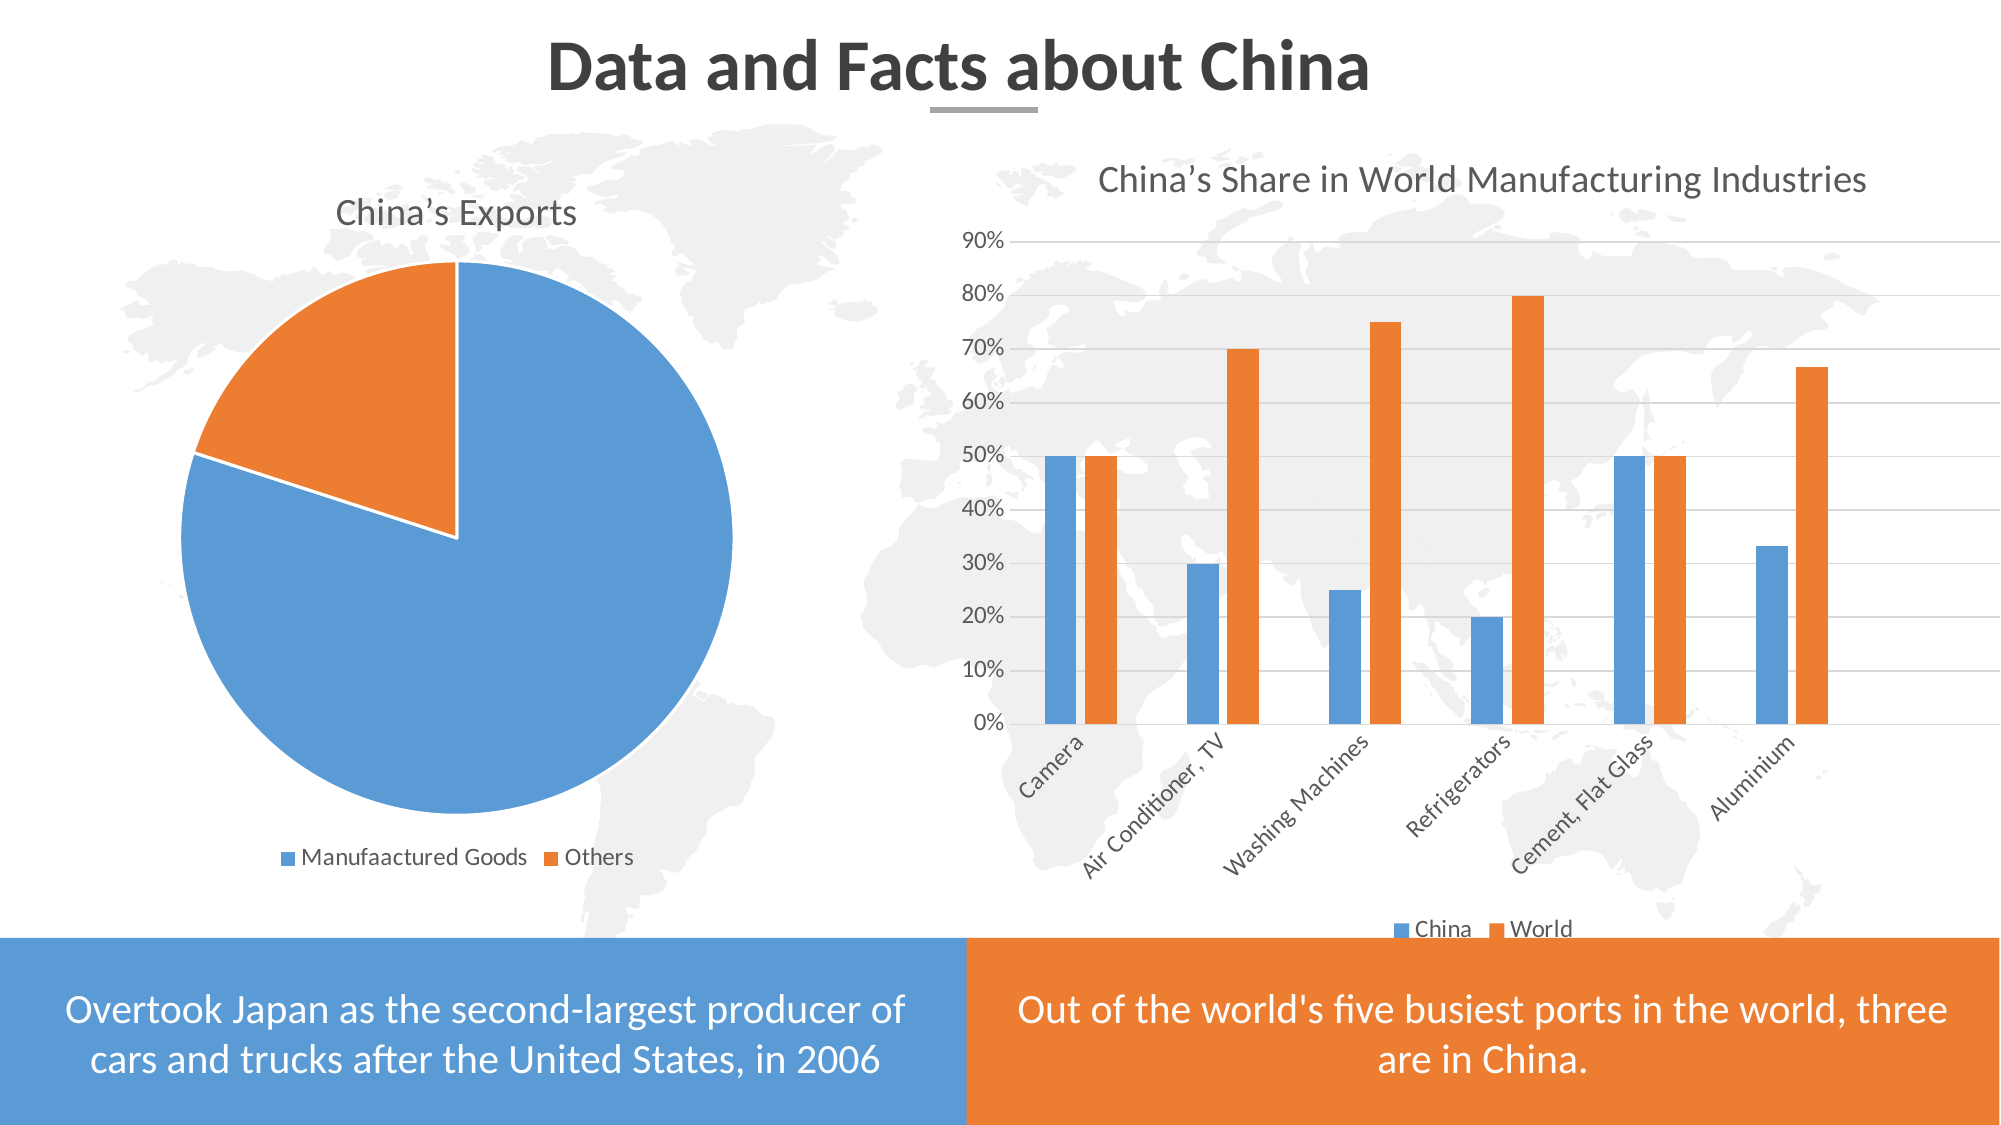

Data and Facts about China

### Chart: China’s Share in World Manufacturing Industries

| Category | China | World |
|---|---|---|
| Camera | 0.5 | 0.5 |
| Air Conditioner, TV | 0.3 | 0.7 |
| Washing Machines | 0.25 | 0.75 |
| Refrigerators | 0.2 | 0.8 |
| Cement, Flat Glass | 0.5 | 0.5 |
| Aluminium | 0.3333 | 0.6666 |

### Chart: China’s Exports

| Category | Sales |
|---|---|
| Manufaactured Goods | 0.8 |
| Others | 0.2 |
Overtook Japan as the second-largest producer of cars and trucks after the United States, in 2006
Out of the world's five busiest ports in the world, three are in China.